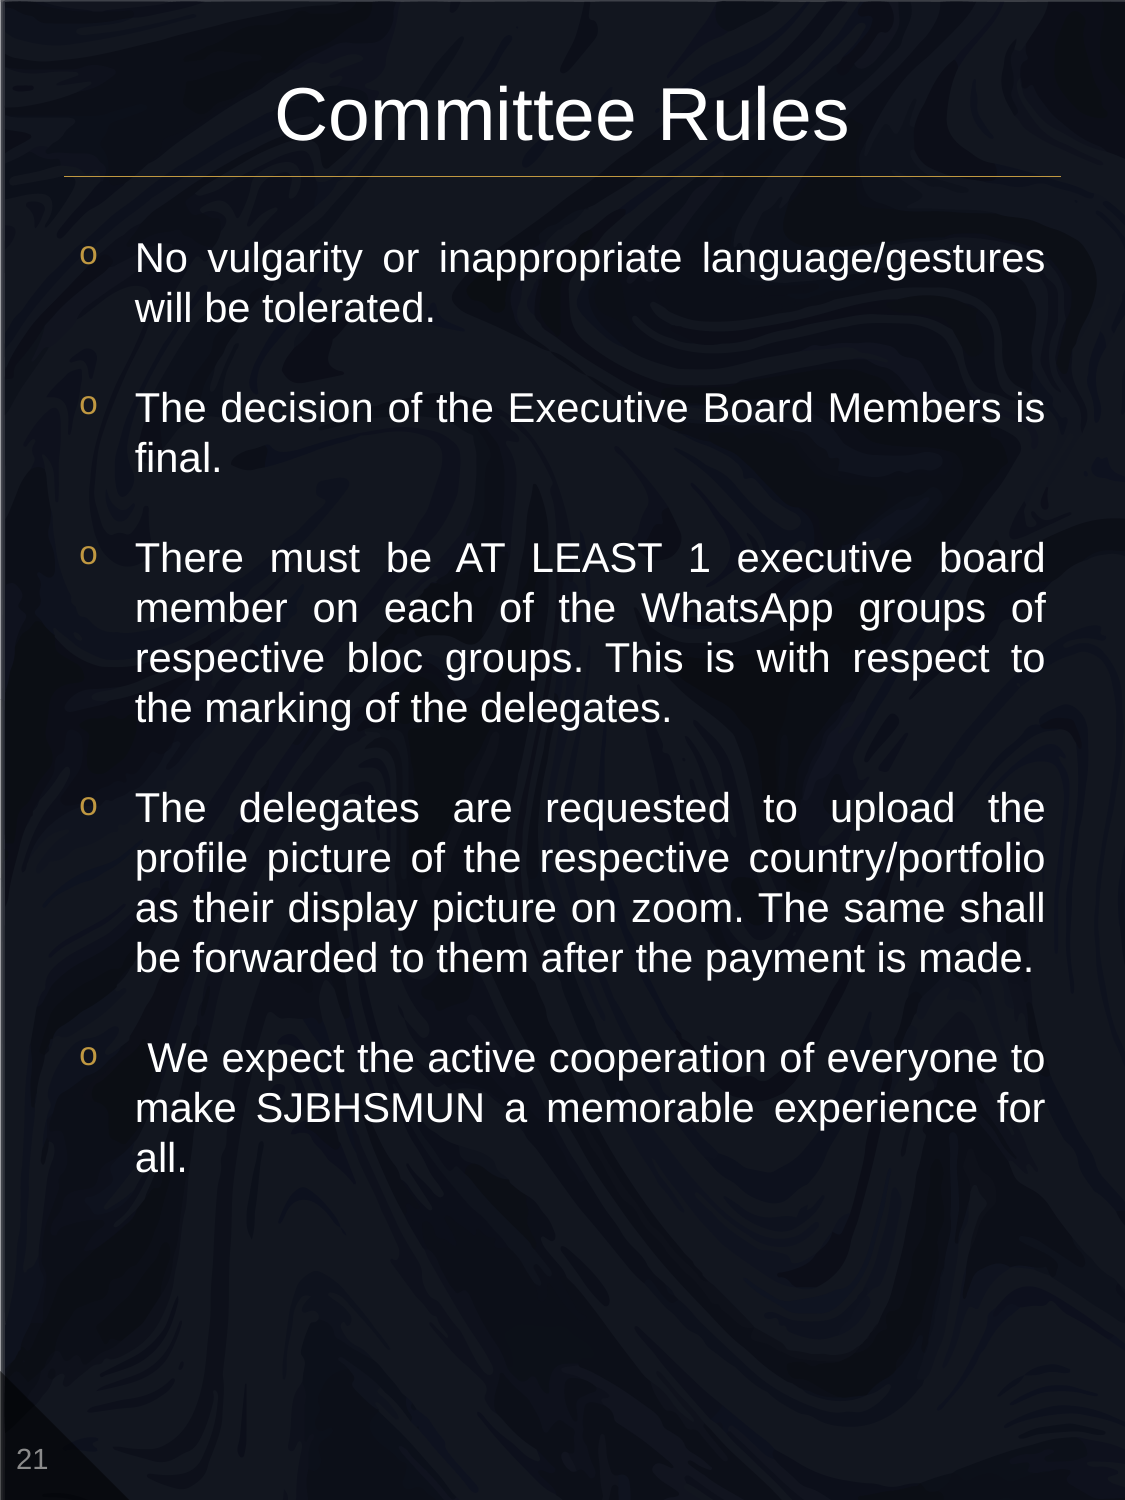

Committee Rules
No vulgarity or inappropriate language/gestures will be tolerated.

The decision of the Executive Board Members is final.

There must be AT LEAST 1 executive board member on each of the WhatsApp groups of respective bloc groups. This is with respect to the marking of the delegates.

The delegates are requested to upload the profile picture of the respective country/portfolio as their display picture on zoom. The same shall be forwarded to them after the payment is made.

 We expect the active cooperation of everyone to make SJBHSMUN a memorable experience for all.

21